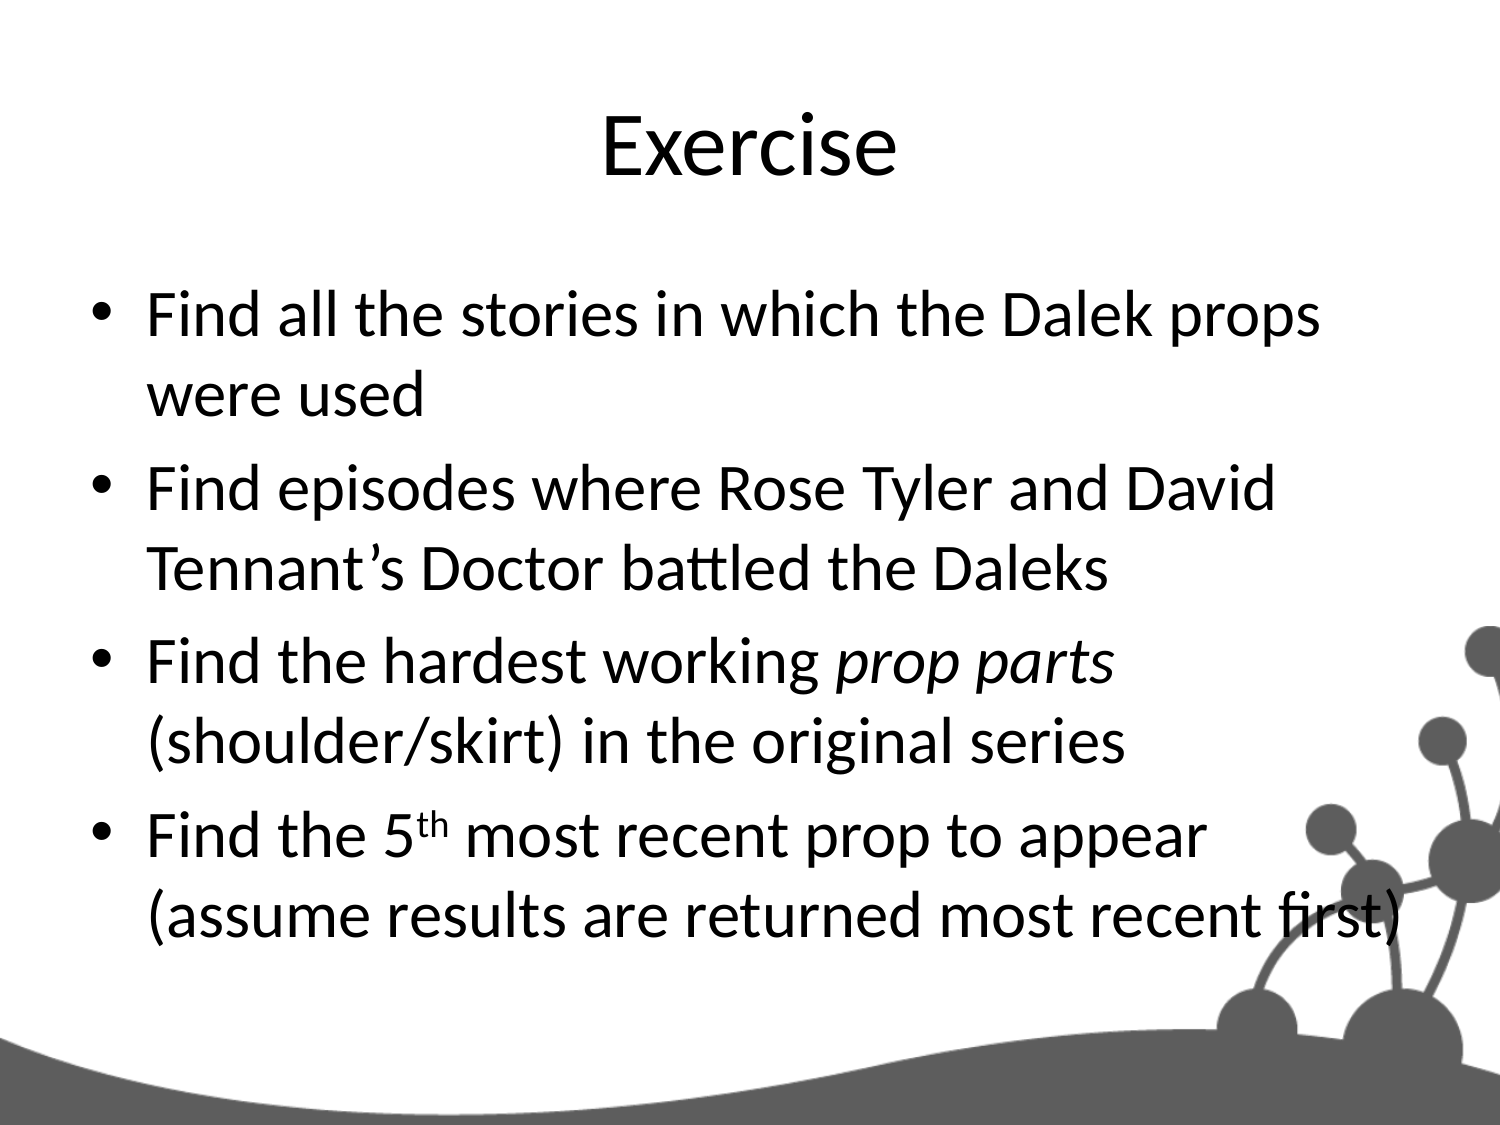

# Exercise
Find all the stories in which the Dalek props were used
Find episodes where Rose Tyler and David Tennant’s Doctor battled the Daleks
Find the hardest working prop parts (shoulder/skirt) in the original series
Find the 5th most recent prop to appear (assume results are returned most recent first)